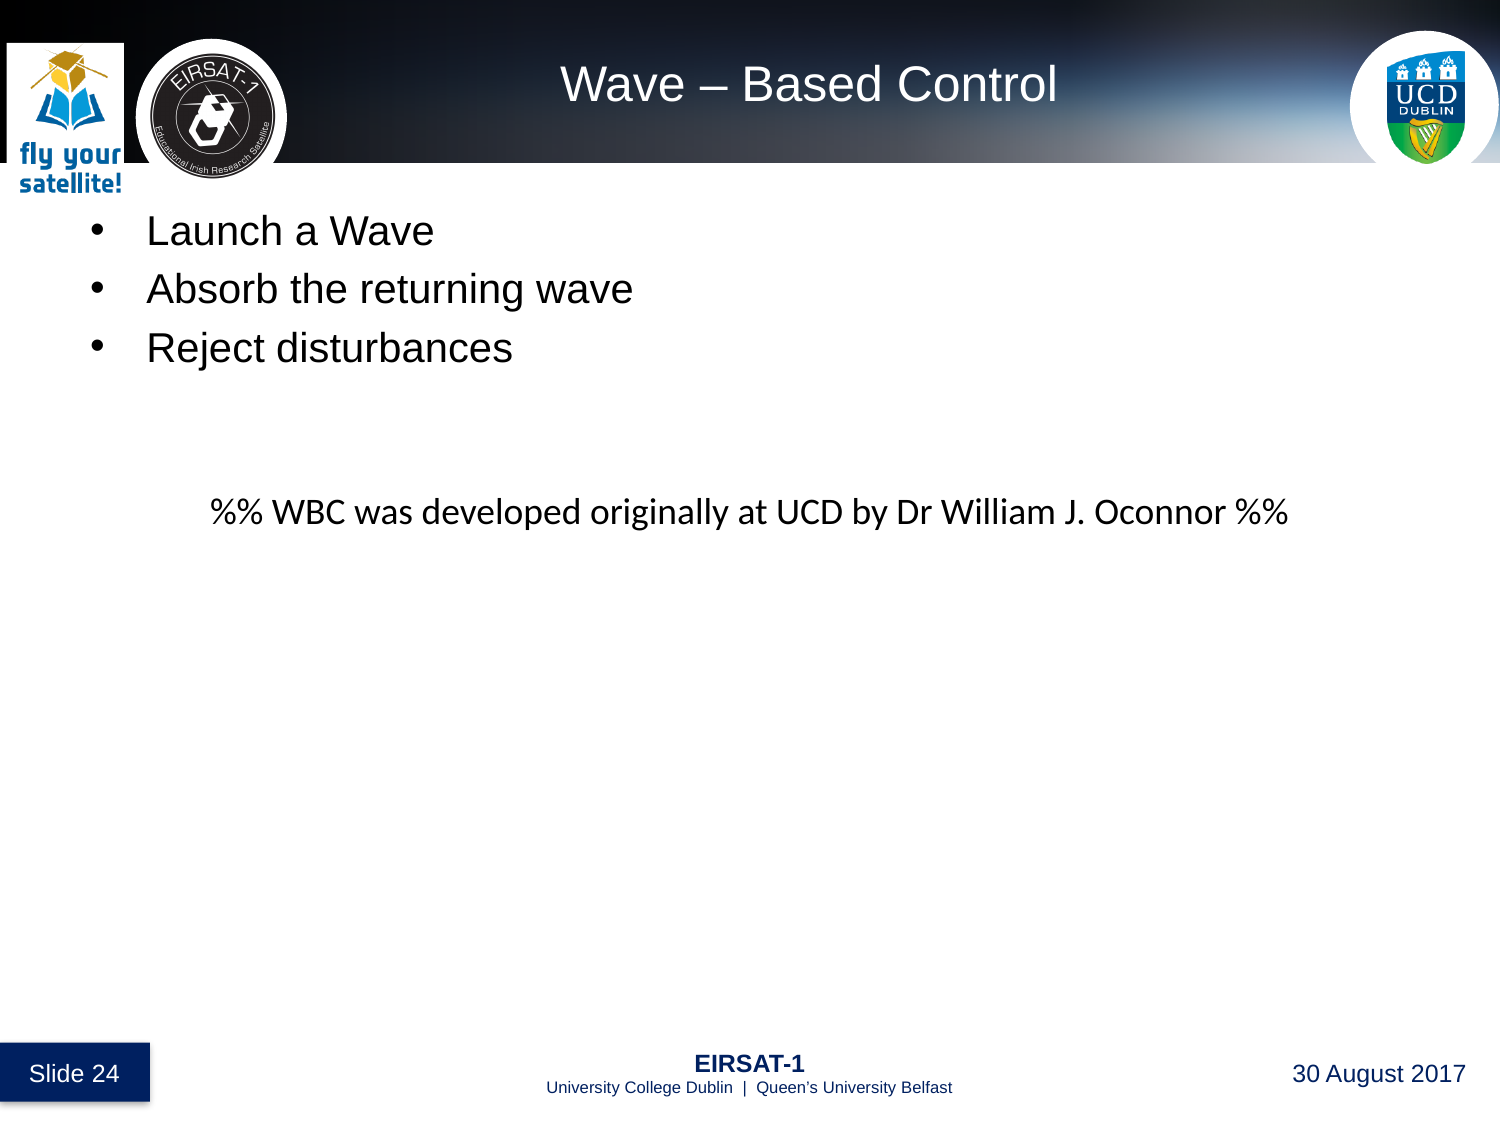

# Wave – Based Control
Launch a Wave
Absorb the returning wave
Reject disturbances
%% WBC was developed originally at UCD by Dr William J. Oconnor %%

  Slide 24
EIRSAT-1
University College Dublin  |  Queen’s University Belfast
30 August 2017